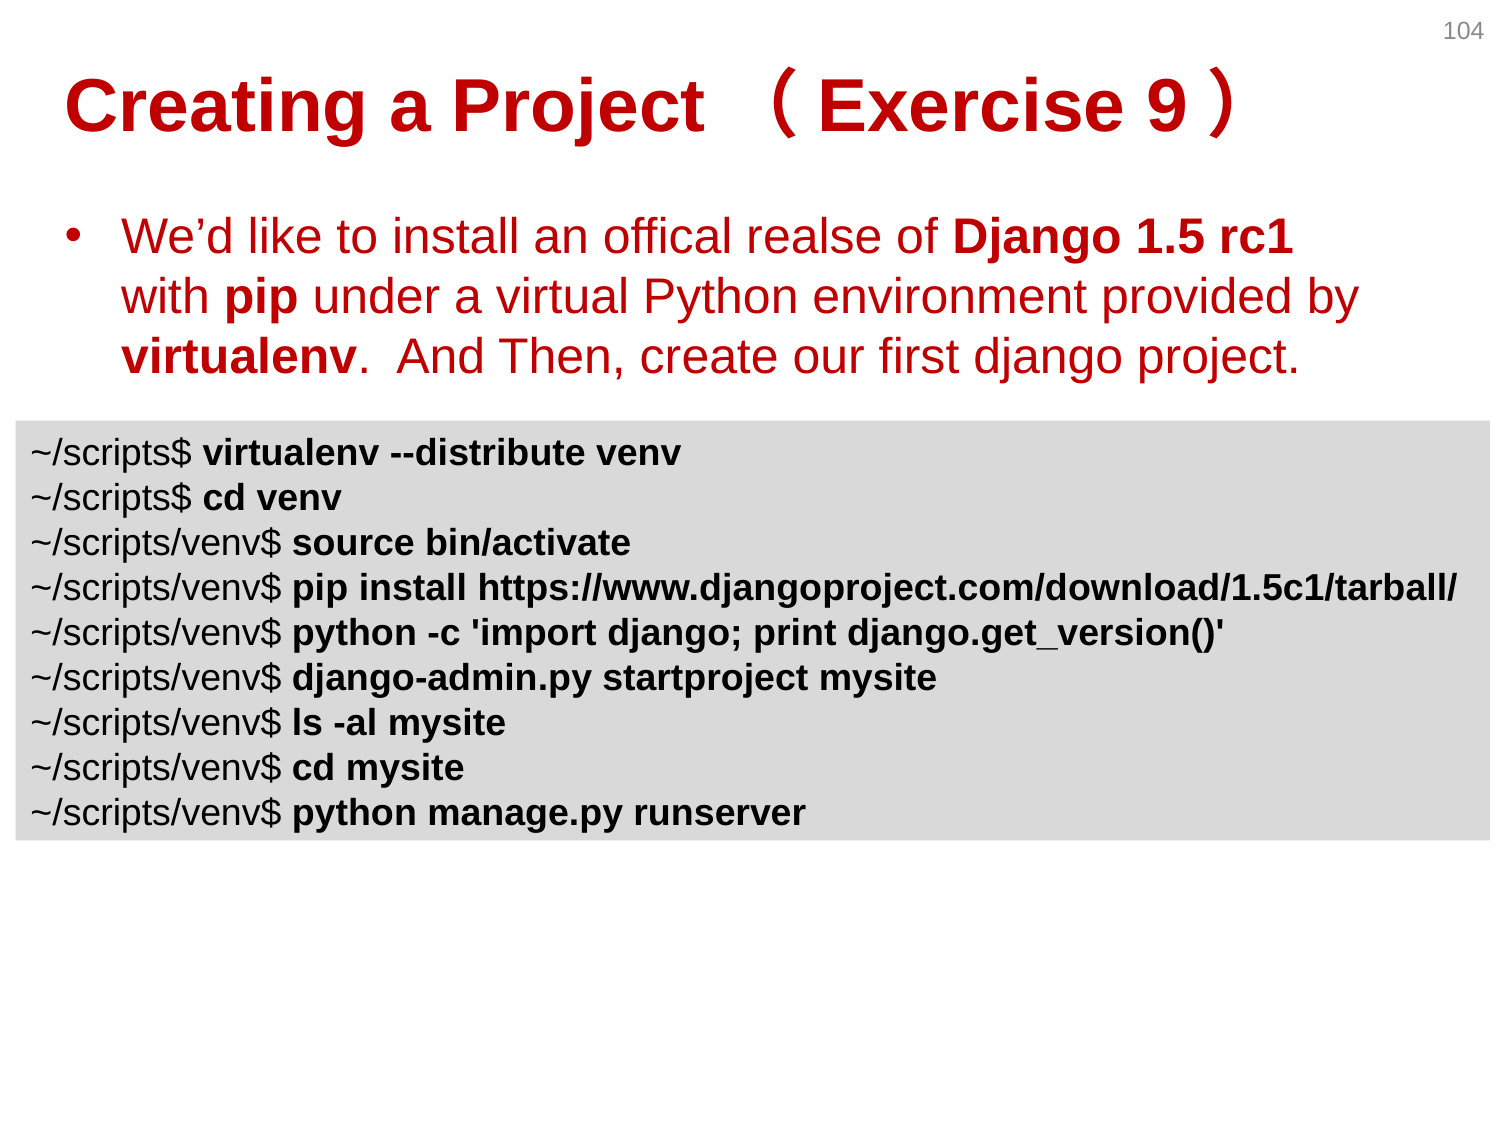

104
# Creating a Project（Exercise 9）
We’d like to install an offical realse of Django 1.5 rc1 with pip under a virtual Python environment provided by virtualenv.  And Then, create our first django project.
~/scripts$ virtualenv --distribute venv
~/scripts$ cd venv
~/scripts/venv$ source bin/activate
~/scripts/venv$ pip install https://www.djangoproject.com/download/1.5c1/tarball/
~/scripts/venv$ python -c 'import django; print django.get_version()'
~/scripts/venv$ django-admin.py startproject mysite
~/scripts/venv$ ls -al mysite
~/scripts/venv$ cd mysite
~/scripts/venv$ python manage.py runserver